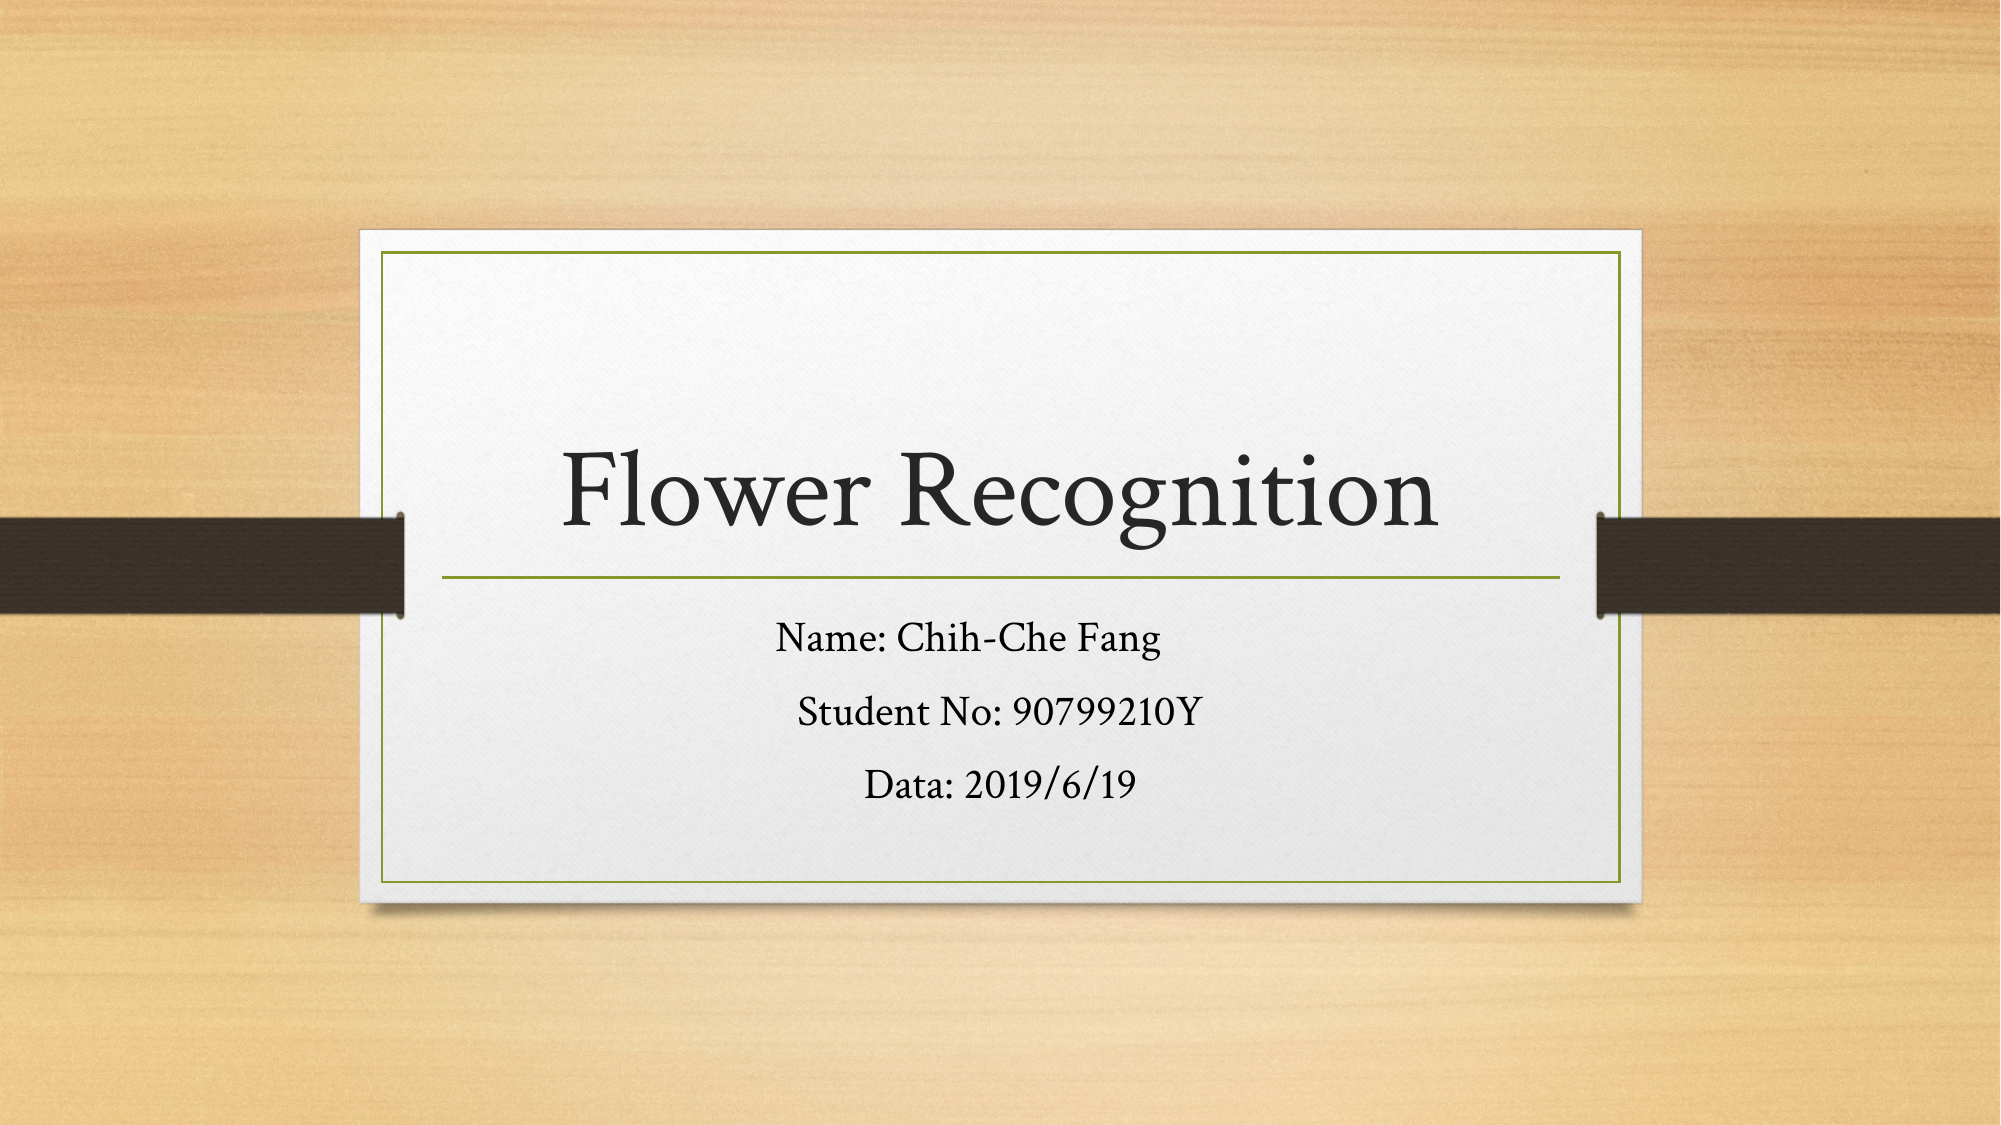

# Flower Recognition
Name: Chih-Che Fang
Student No: 90799210Y
Data: 2019/6/19